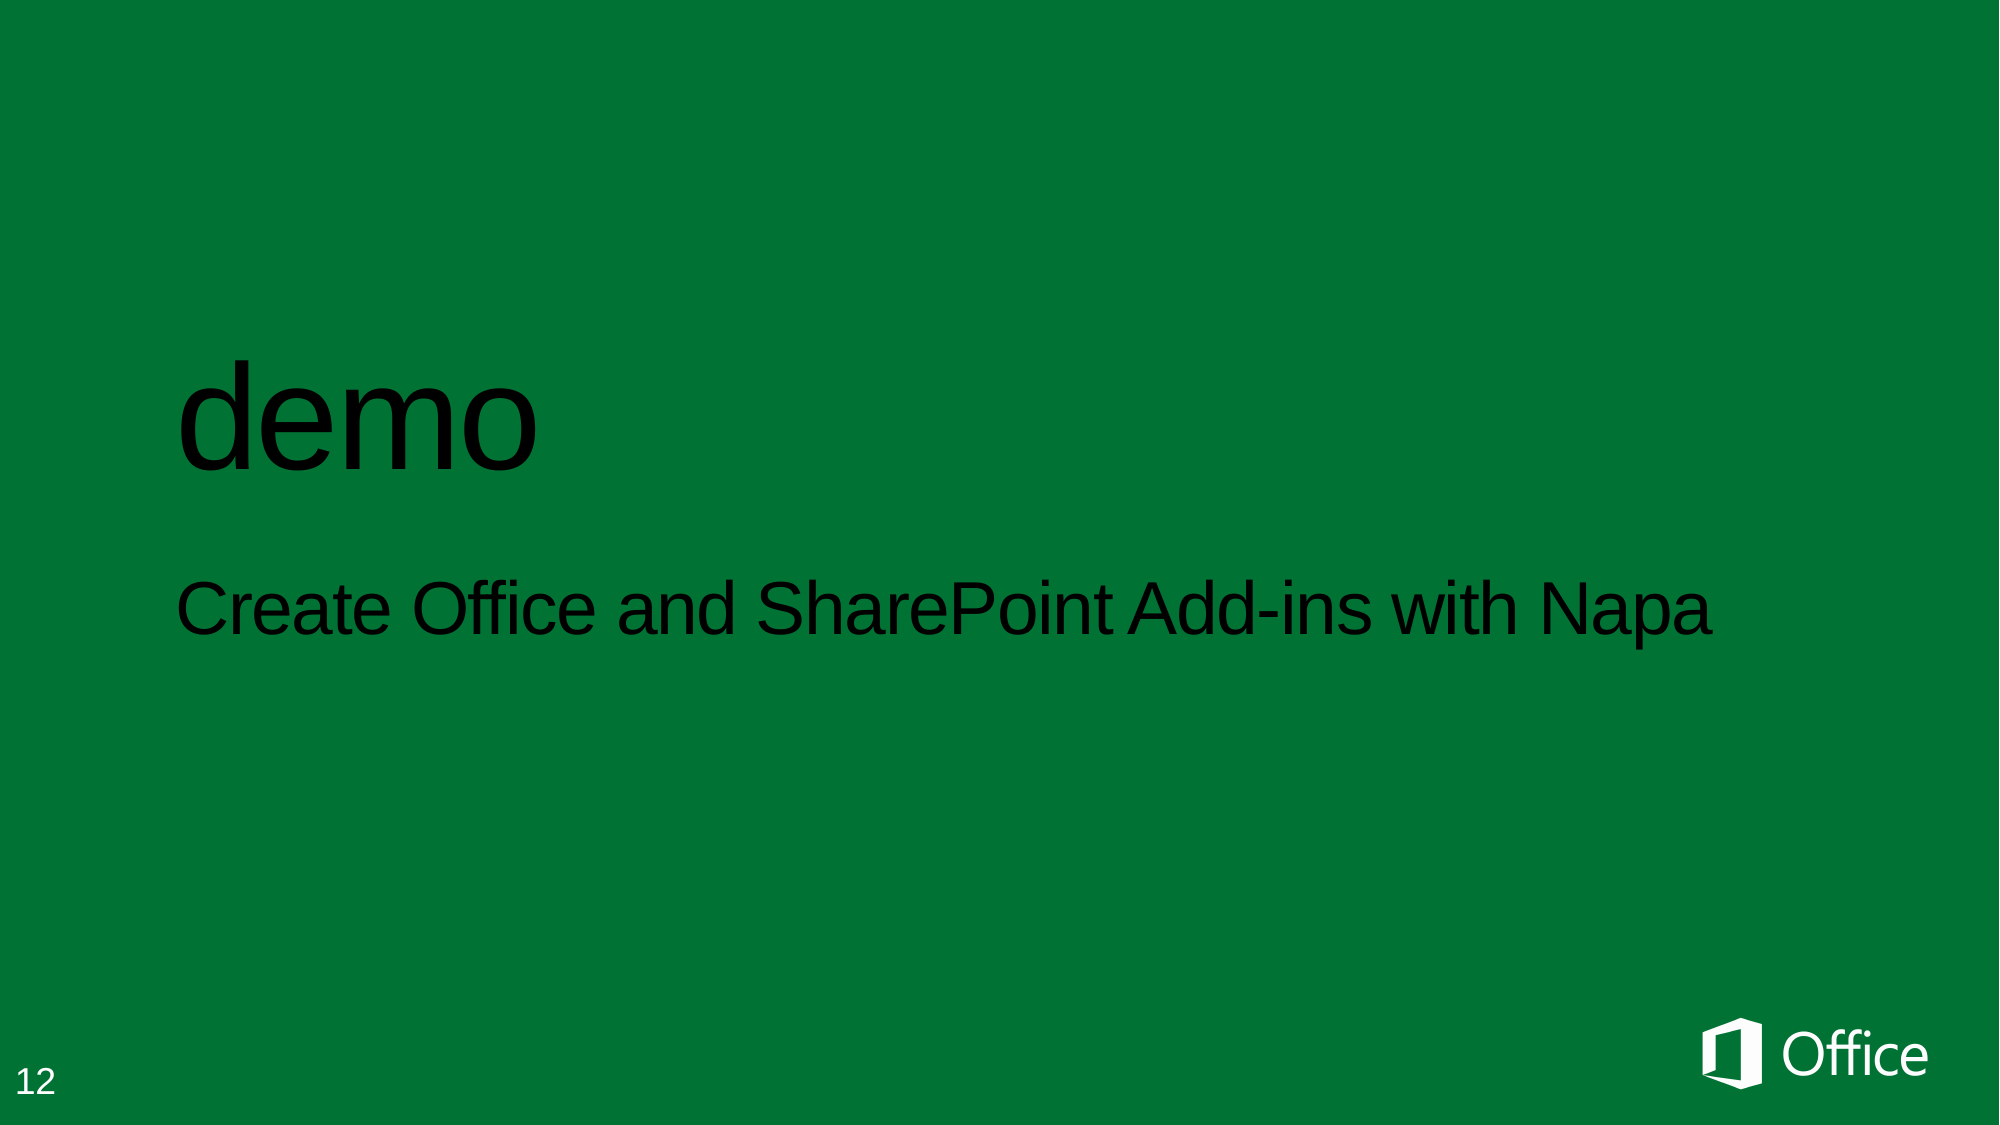

# demo
Create Office and SharePoint Add-ins with Napa
12